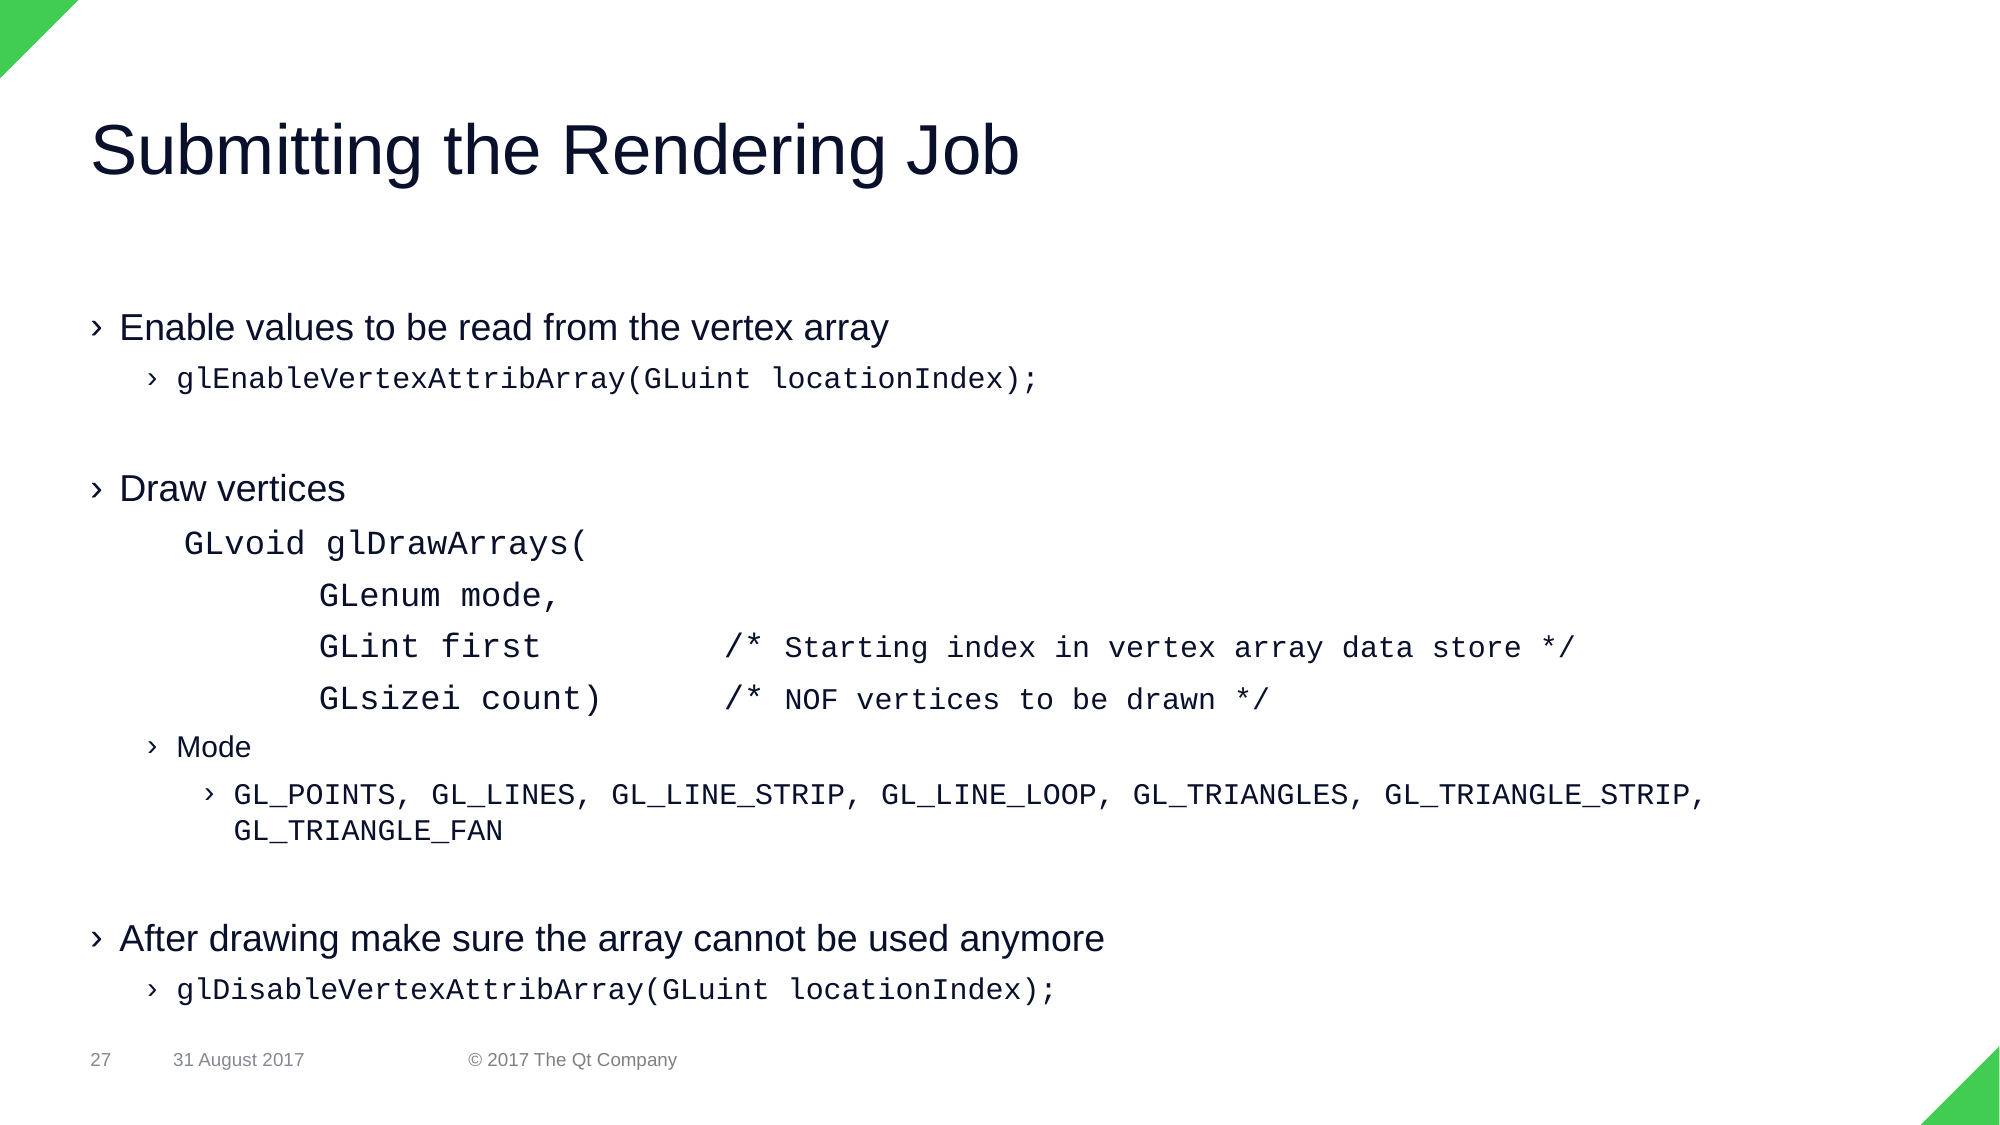

# Submitting the Rendering Job
Enable values to be read from the vertex array
glEnableVertexAttribArray(GLuint locationIndex);

Draw vertices
GLvoid glDrawArrays(
	GLenum mode,
	GLint first		/* Starting index in vertex array data store */
	GLsizei count) 	/* NOF vertices to be drawn */
Mode
GL_POINTS, GL_LINES, GL_LINE_STRIP, GL_LINE_LOOP, GL_TRIANGLES, GL_TRIANGLE_STRIP, GL_TRIANGLE_FAN

After drawing make sure the array cannot be used anymore
glDisableVertexAttribArray(GLuint locationIndex);

27
31 August 2017
© 2017 The Qt Company